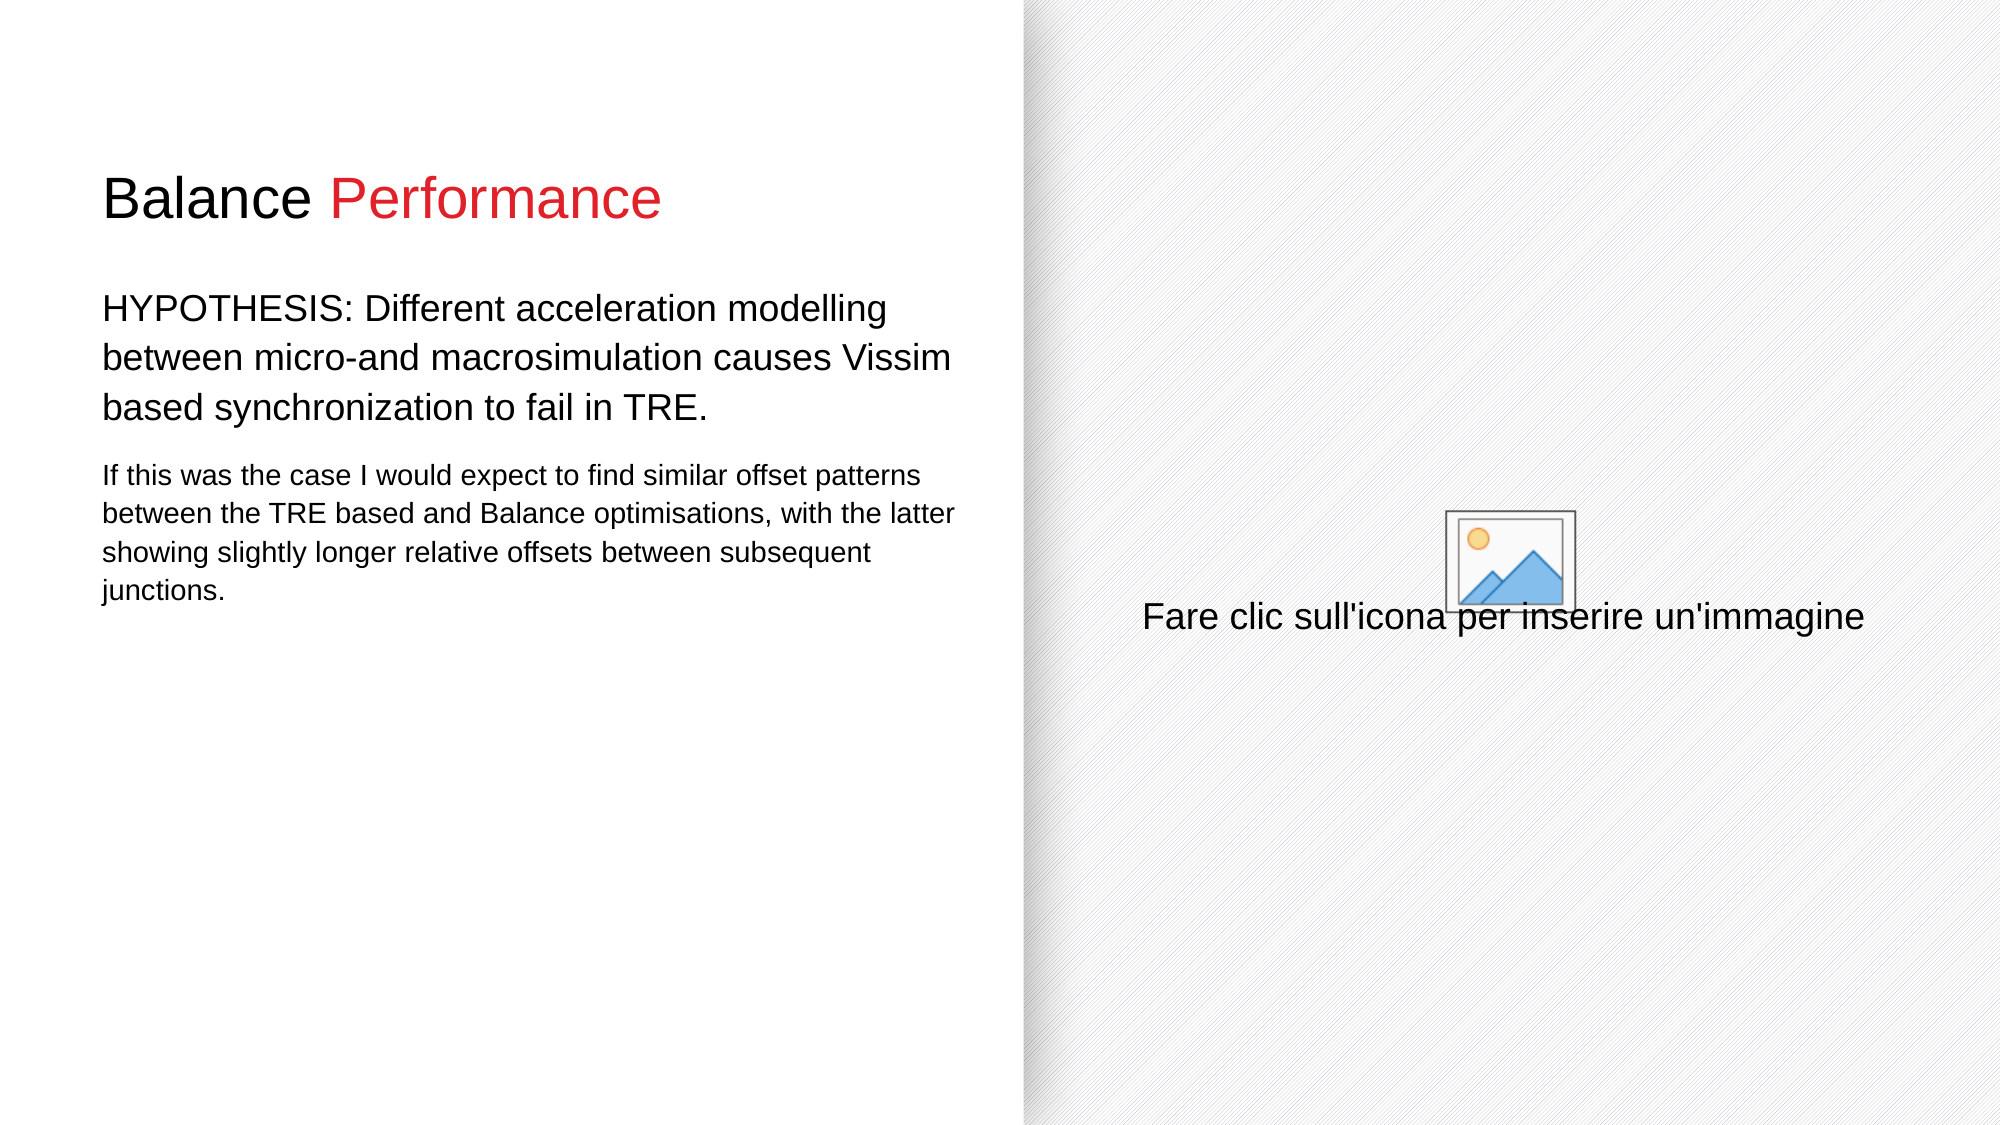

HYPOTHESIS: Different acceleration modelling
between micro-and macrosimulation causes Vissim based synchronization to fail in TRE.
If this was the case I would expect to find similar offset patterns between the TRE based and Balance optimisations, with the latter showing slightly longer relative offsets between subsequent junctions.
# Balance Performance